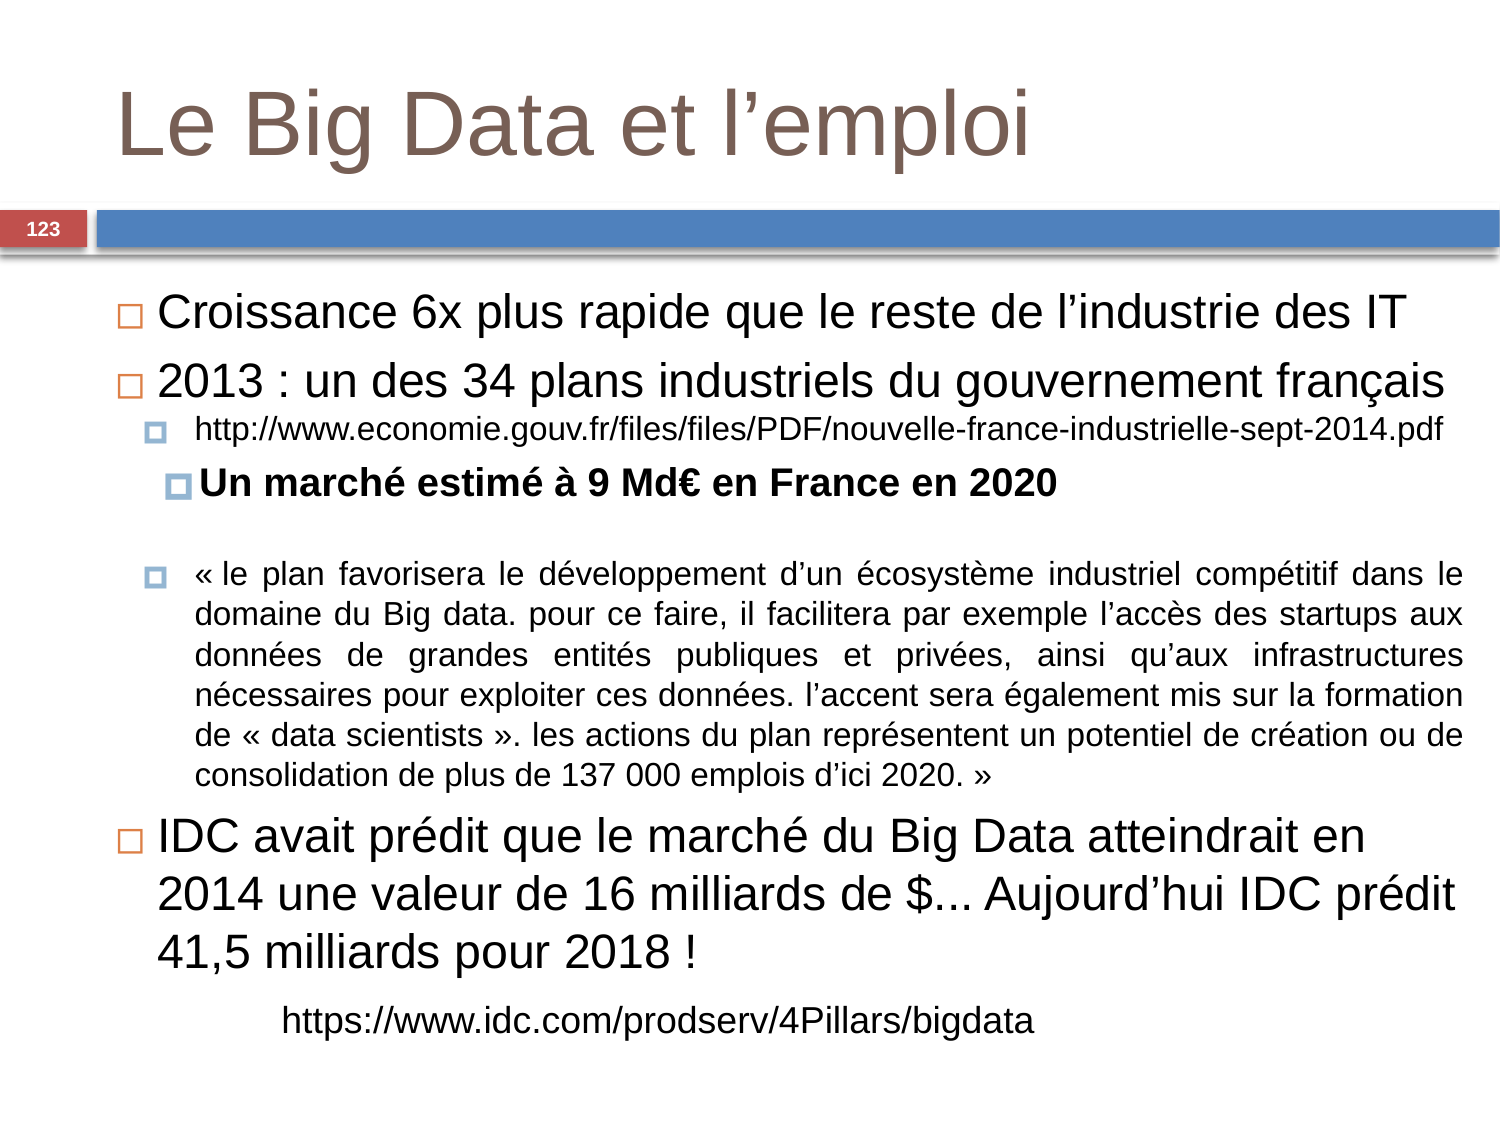

Le Big Data et l’emploi
123
Croissance 6x plus rapide que le reste de l’industrie des IT
2013 : un des 34 plans industriels du gouvernement français
http://www.economie.gouv.fr/files/files/PDF/nouvelle-france-industrielle-sept-2014.pdf
Un marché estimé à 9 Md€ en France en 2020

« le plan favorisera le développement d’un écosystème industriel compétitif dans le domaine du Big data. pour ce faire, il facilitera par exemple l’accès des startups aux données de grandes entités publiques et privées, ainsi qu’aux infrastructures nécessaires pour exploiter ces données. l’accent sera également mis sur la formation de « data scientists ». les actions du plan représentent un potentiel de création ou de consolidation de plus de 137 000 emplois d’ici 2020. »
IDC avait prédit que le marché du Big Data atteindrait en 2014 une valeur de 16 milliards de $... Aujourd’hui IDC prédit 41,5 milliards pour 2018 !

https://www.idc.com/prodserv/4Pillars/bigdata